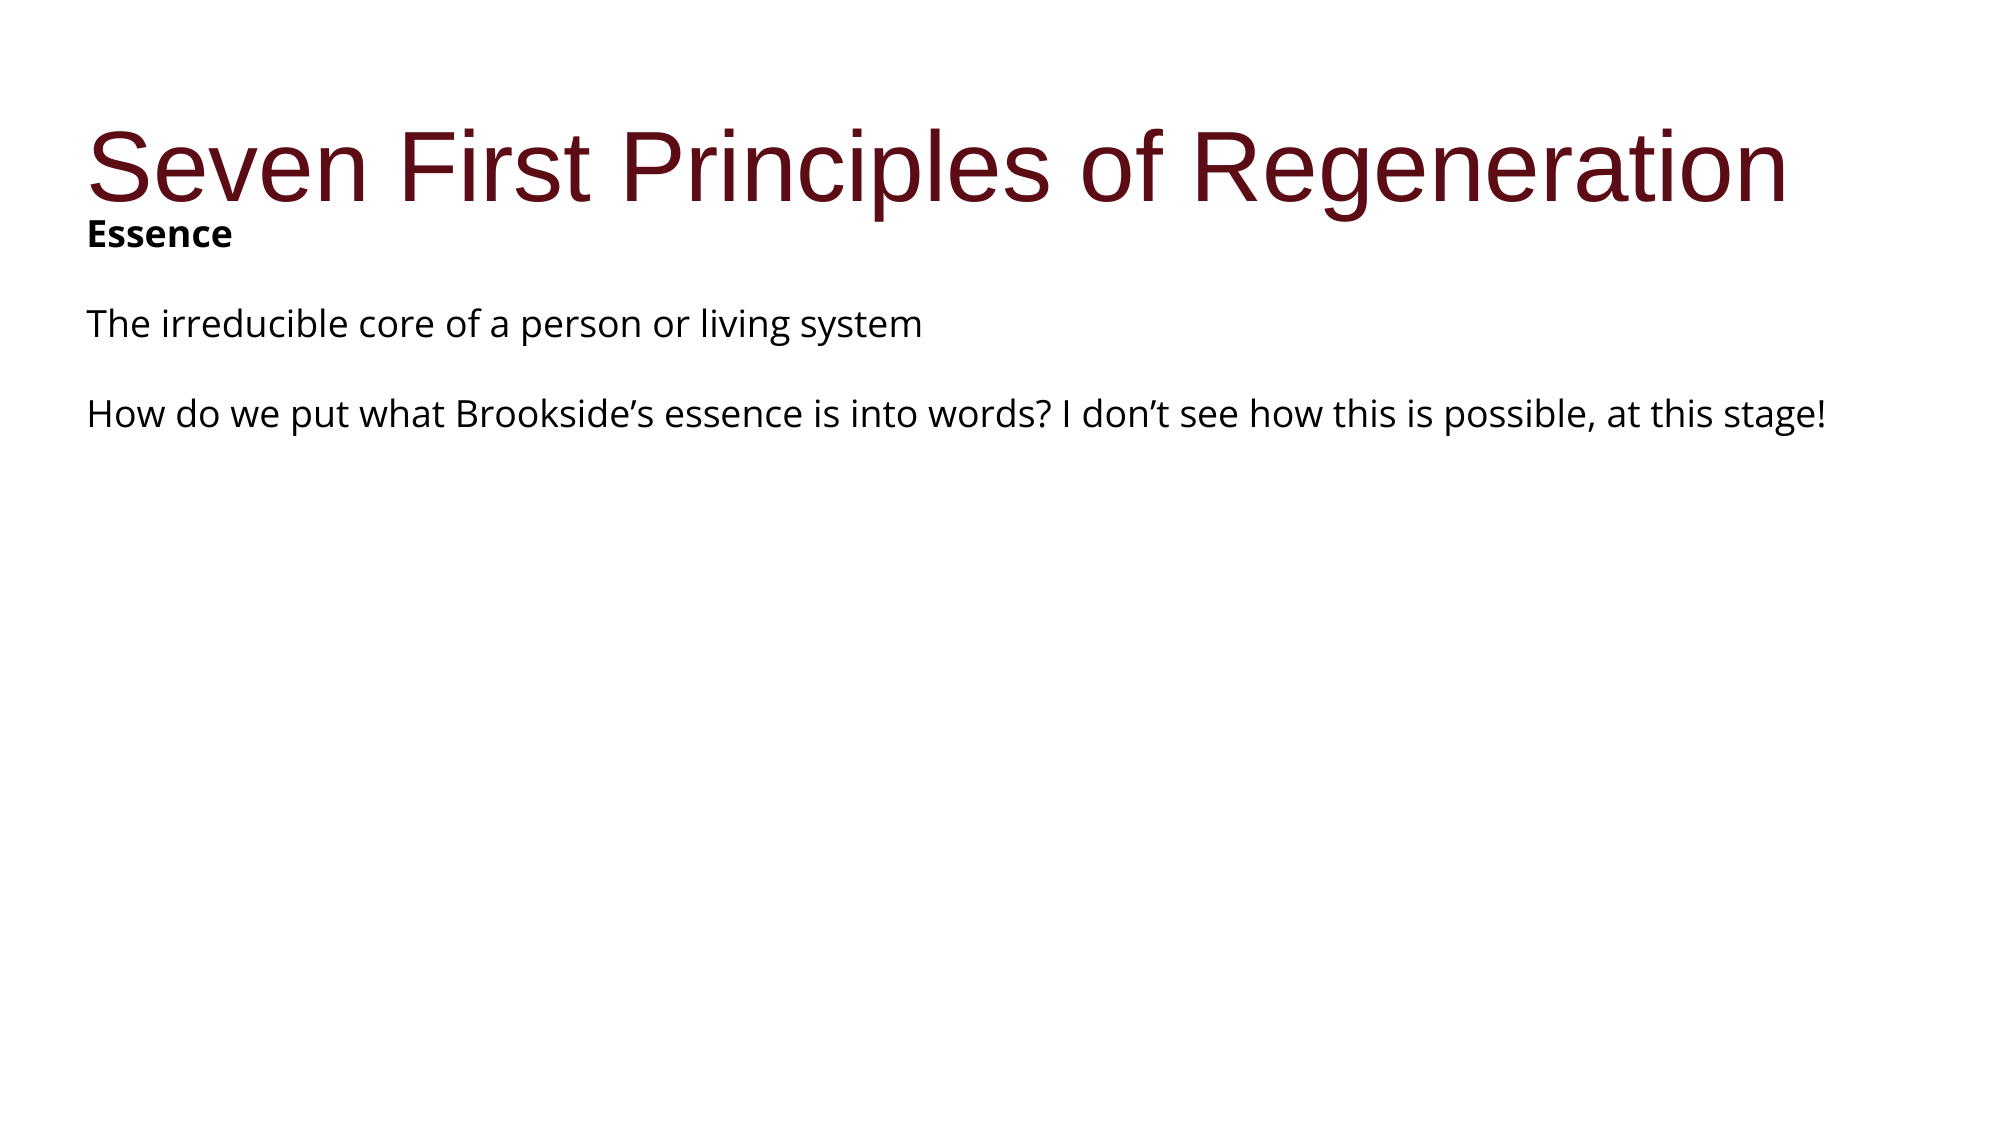

Seven First Principles of Regeneration
Essence

The irreducible core of a person or living system

How do we put what Brookside’s essence is into words? I don’t see how this is possible, at this stage!